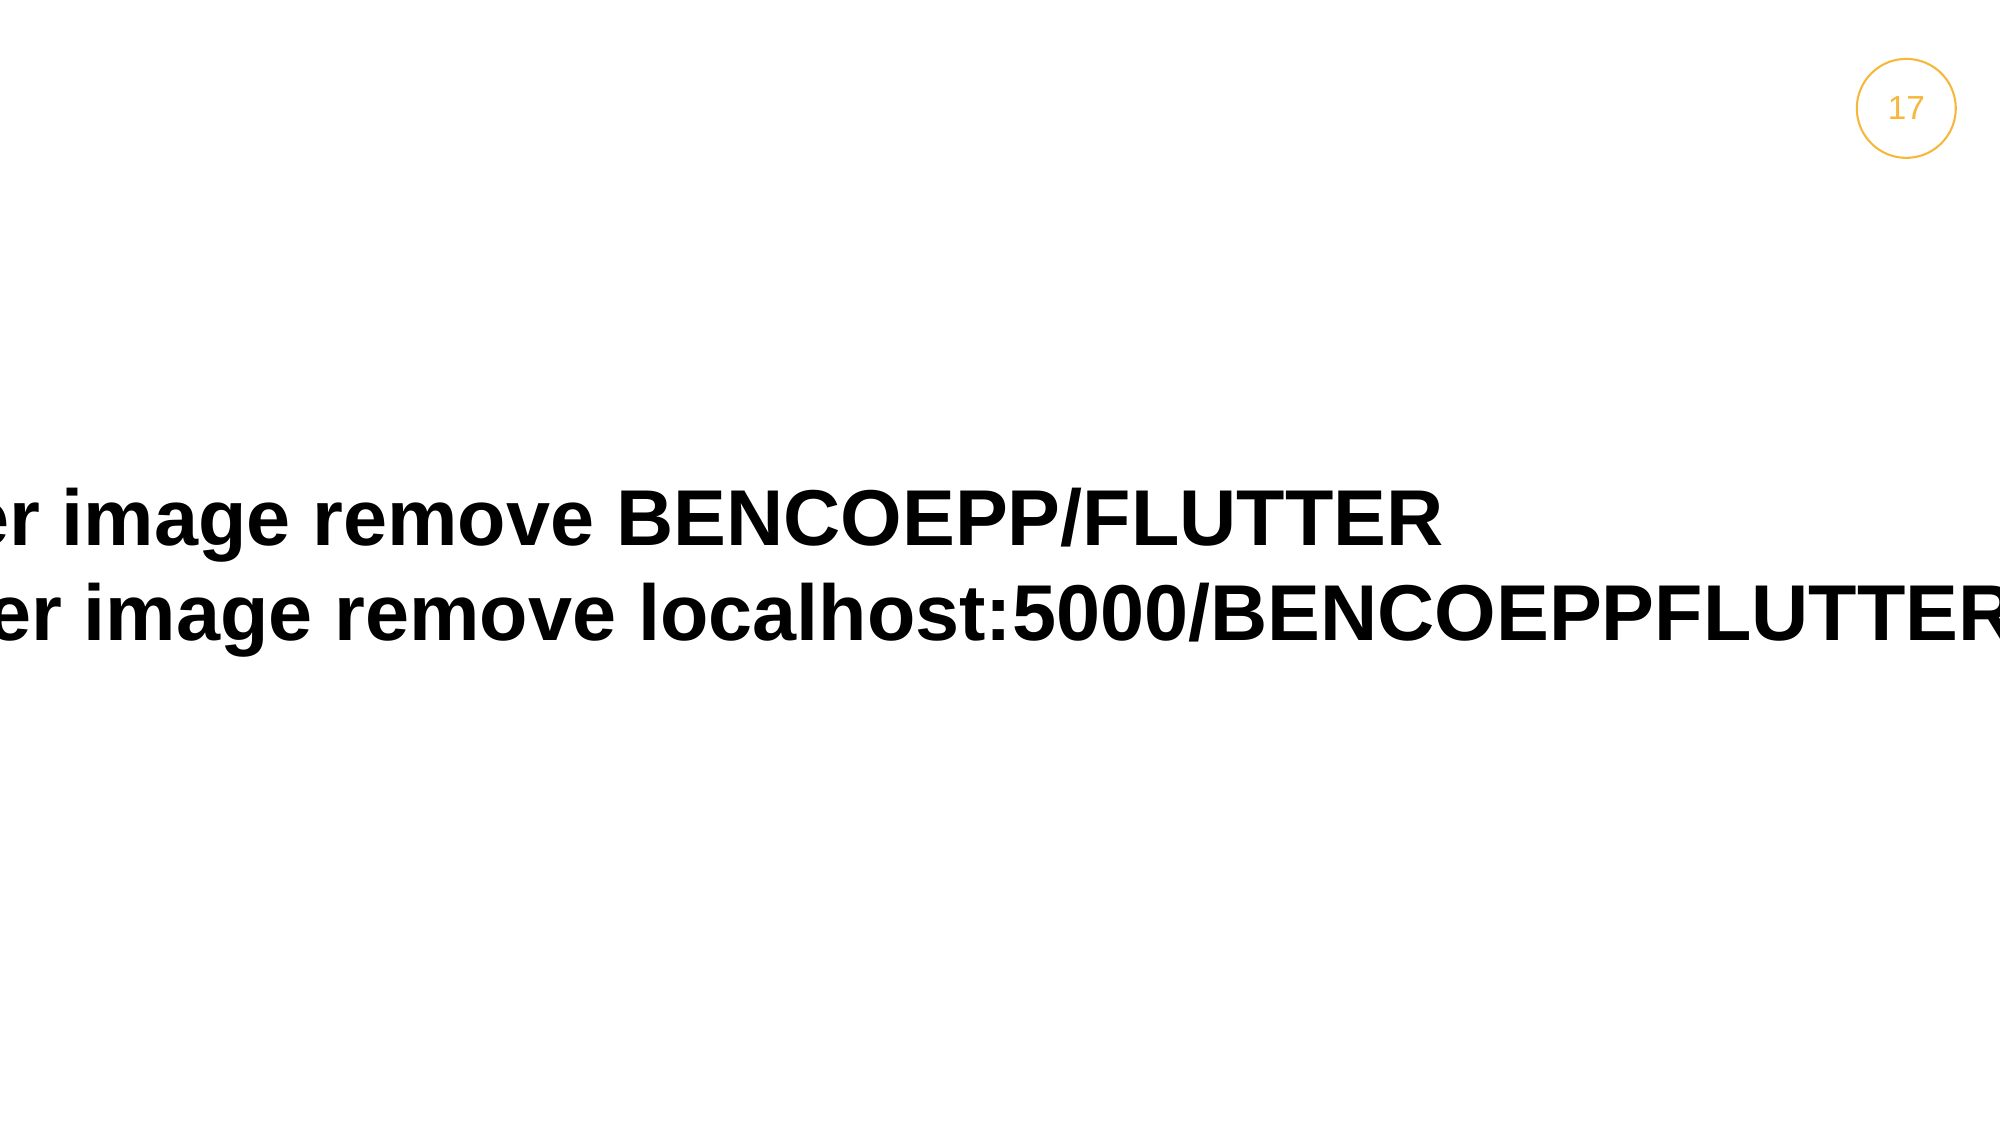

17
38
docker image remove BENCOEPP/FLUTTER
 docker image remove localhost:5000/BENCOEPPFLUTTERTEST